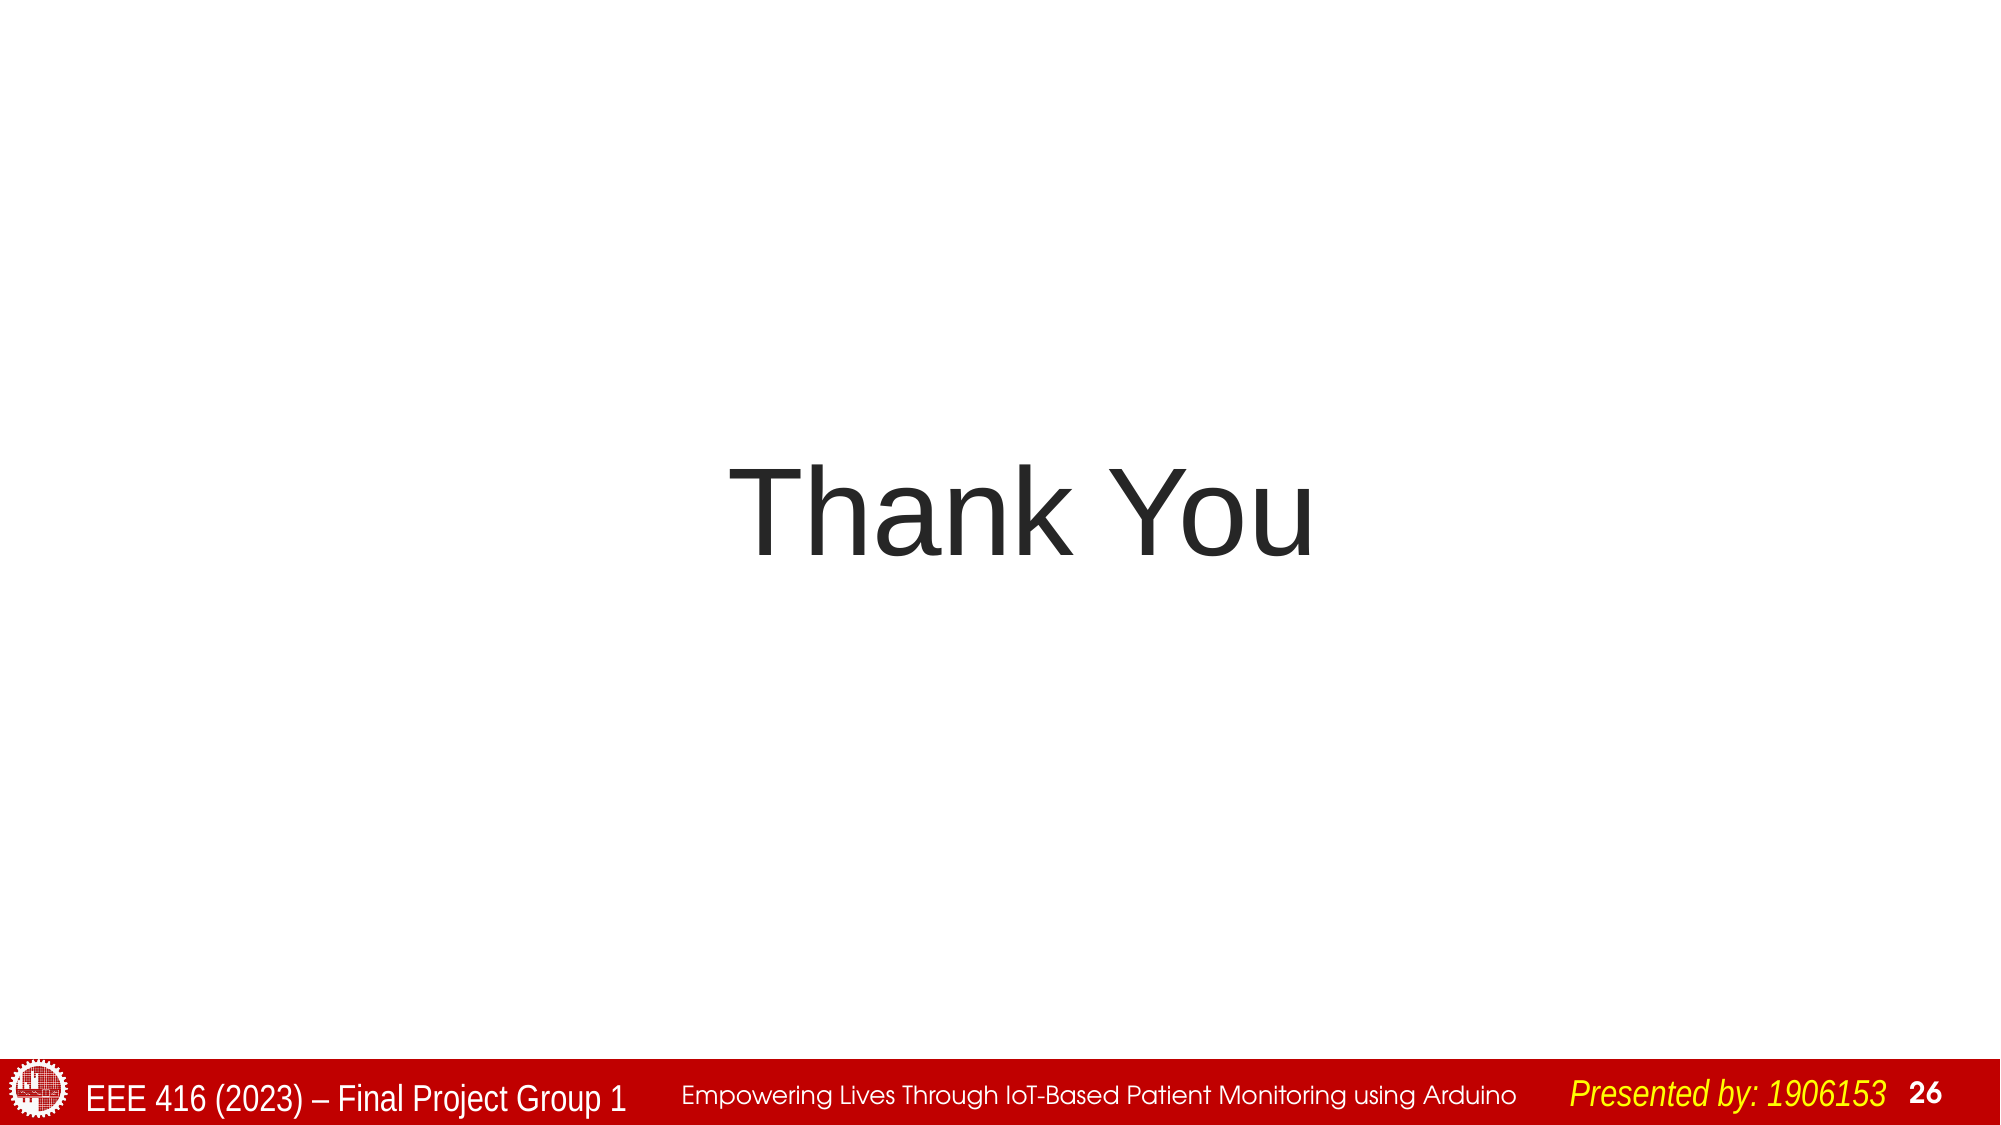

# Thank You
Presented by: 1906153
EEE 416 (2023) – Final Project Group 1
26
Empowering Lives Through IoT-Based Patient Monitoring using Arduino